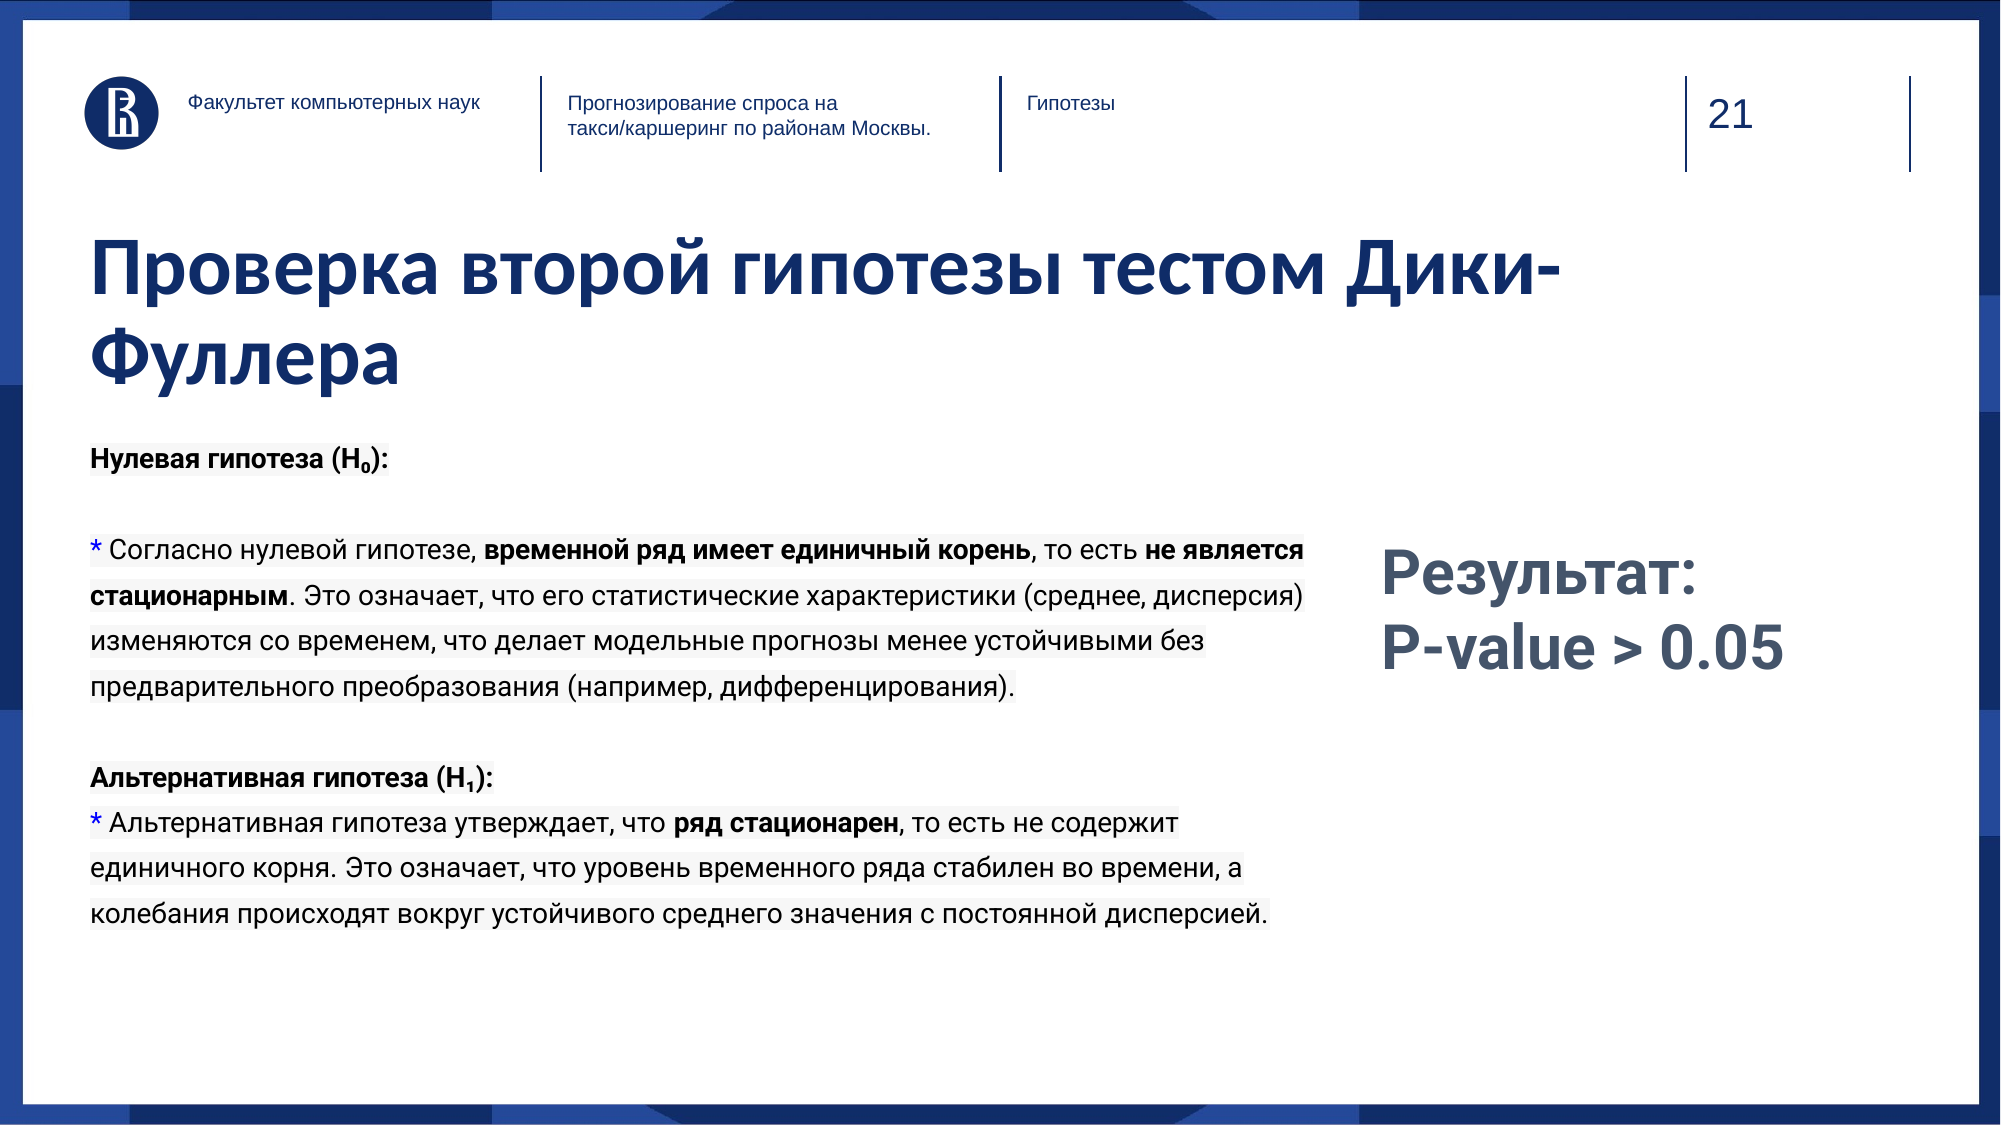

Факультет компьютерных наук
Гипотезы
Прогнозирование спроса на такси/каршеринг по районам Москвы.
Проверка второй гипотезы тестом Дики-Фуллера
Нулевая гипотеза (H₀):

* Согласно нулевой гипотезе, временной ряд имеет единичный корень, то есть не является стационарным. Это означает, что его статистические характеристики (среднее, дисперсия) изменяются со временем, что делает модельные прогнозы менее устойчивыми без предварительного преобразования (например, дифференцирования).

Альтернативная гипотеза (H₁):
* Альтернативная гипотеза утверждает, что ряд стационарен, то есть не содержит единичного корня. Это означает, что уровень временного ряда стабилен во времени, а колебания происходят вокруг устойчивого среднего значения с постоянной дисперсией.

Результат:
P-value > 0.05